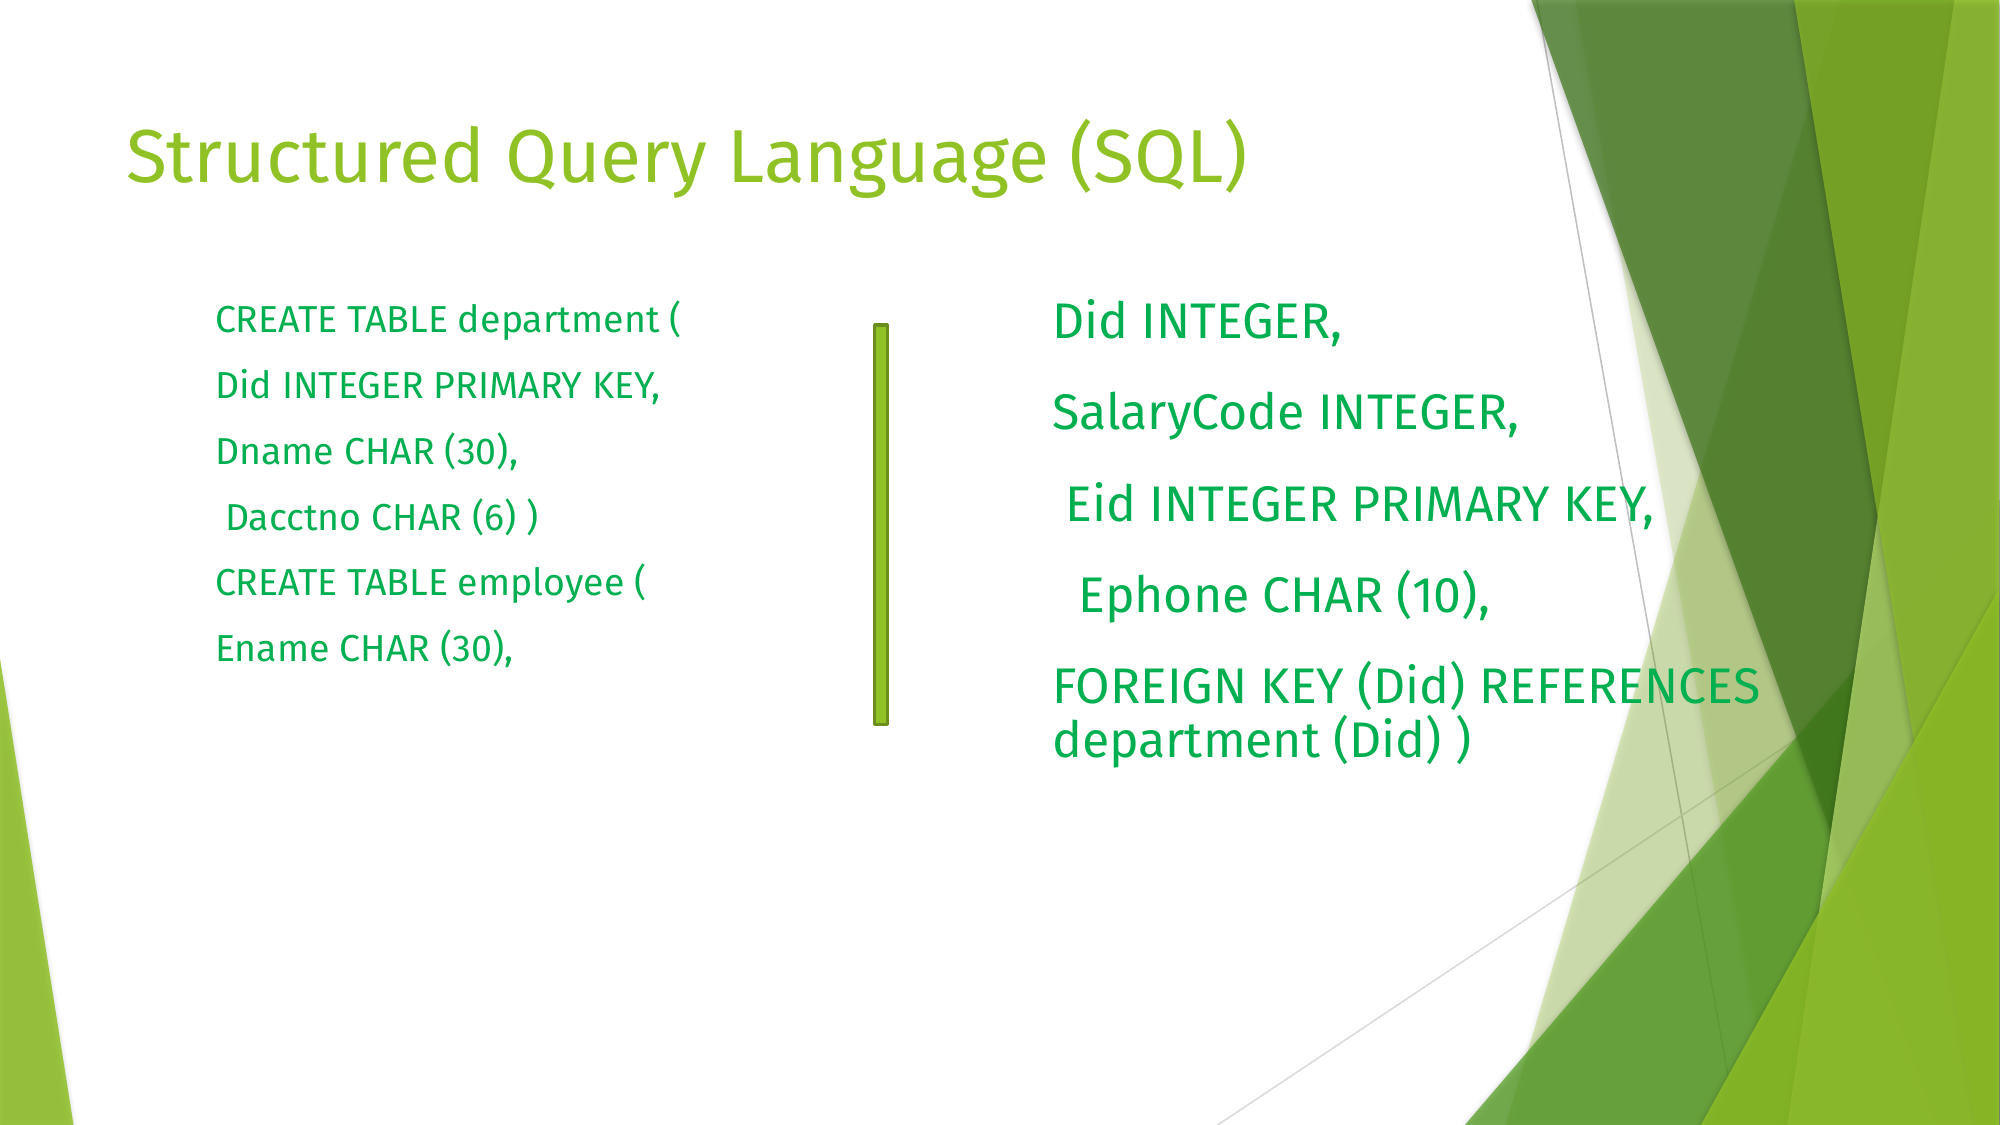

# Structured Query Language (SQL)
CREATE TABLE department (
Did INTEGER PRIMARY KEY,
Dname CHAR (30),
 Dacctno CHAR (6) )
CREATE TABLE employee (
Ename CHAR (30),

Did INTEGER,
SalaryCode INTEGER,
 Eid INTEGER PRIMARY KEY,
  Ephone CHAR (10),
FOREIGN KEY (Did) REFERENCES department (Did) )